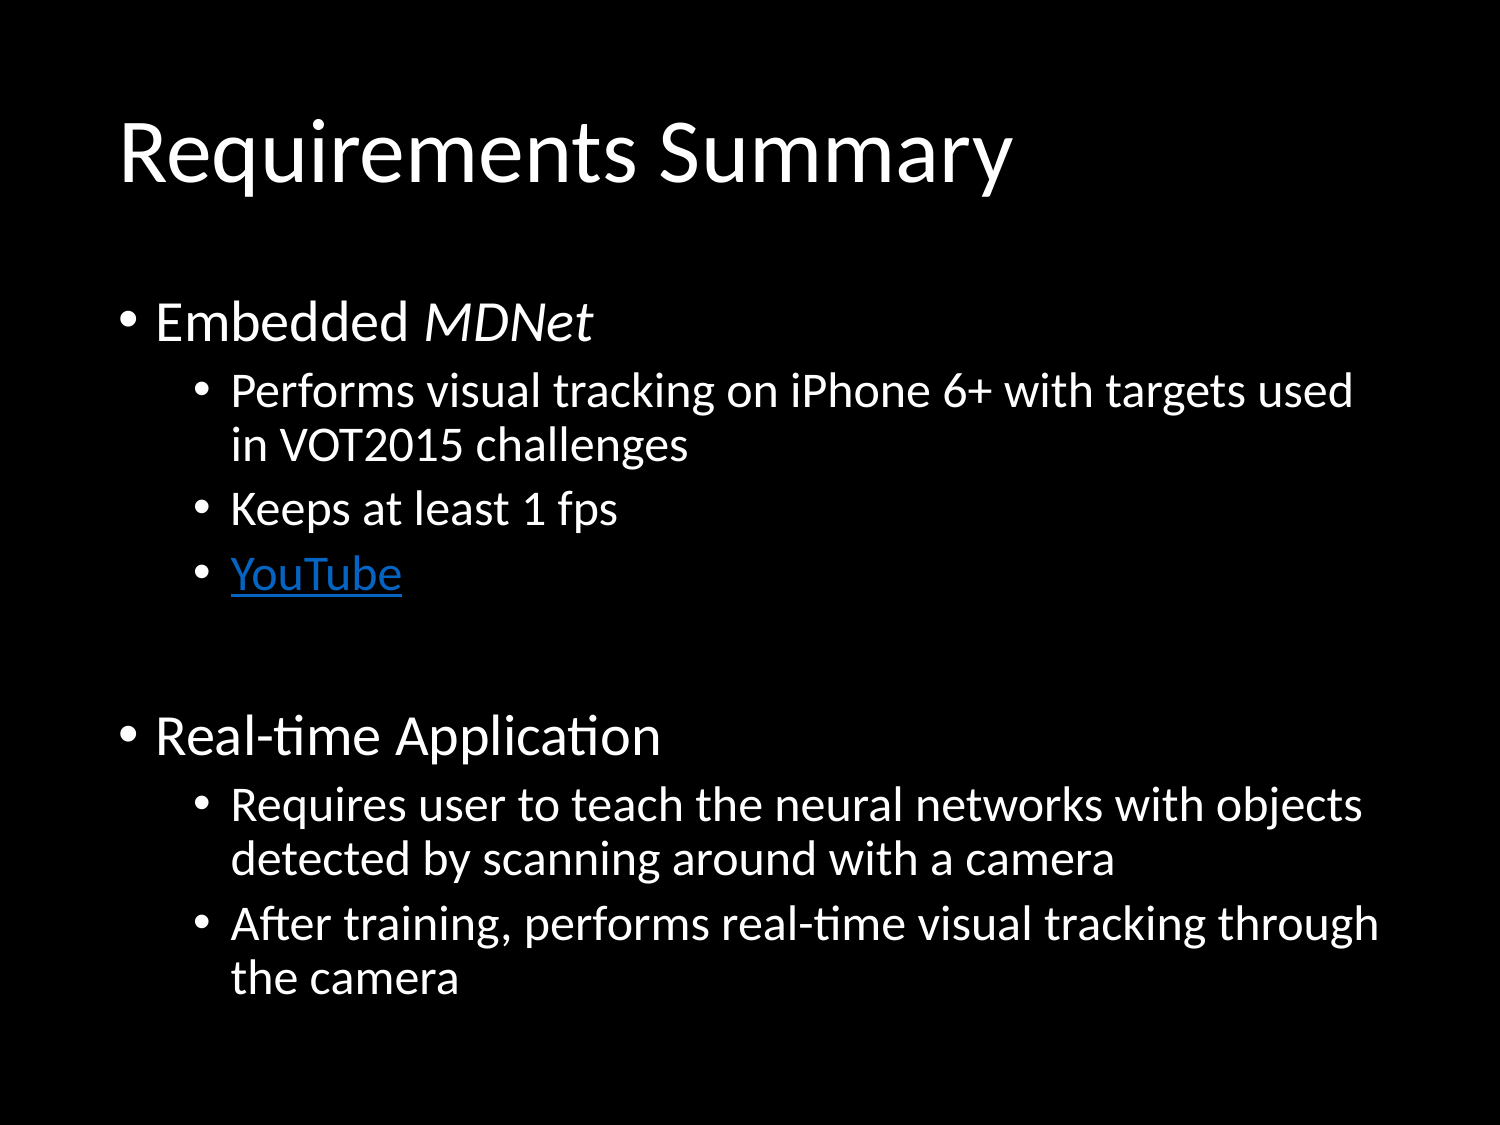

# Requirements Summary
Embedded MDNet
Performs visual tracking on iPhone 6+ with targets used in VOT2015 challenges
Keeps at least 1 fps
YouTube

Real-time Application
Requires user to teach the neural networks with objects detected by scanning around with a camera
After training, performs real-time visual tracking through the camera